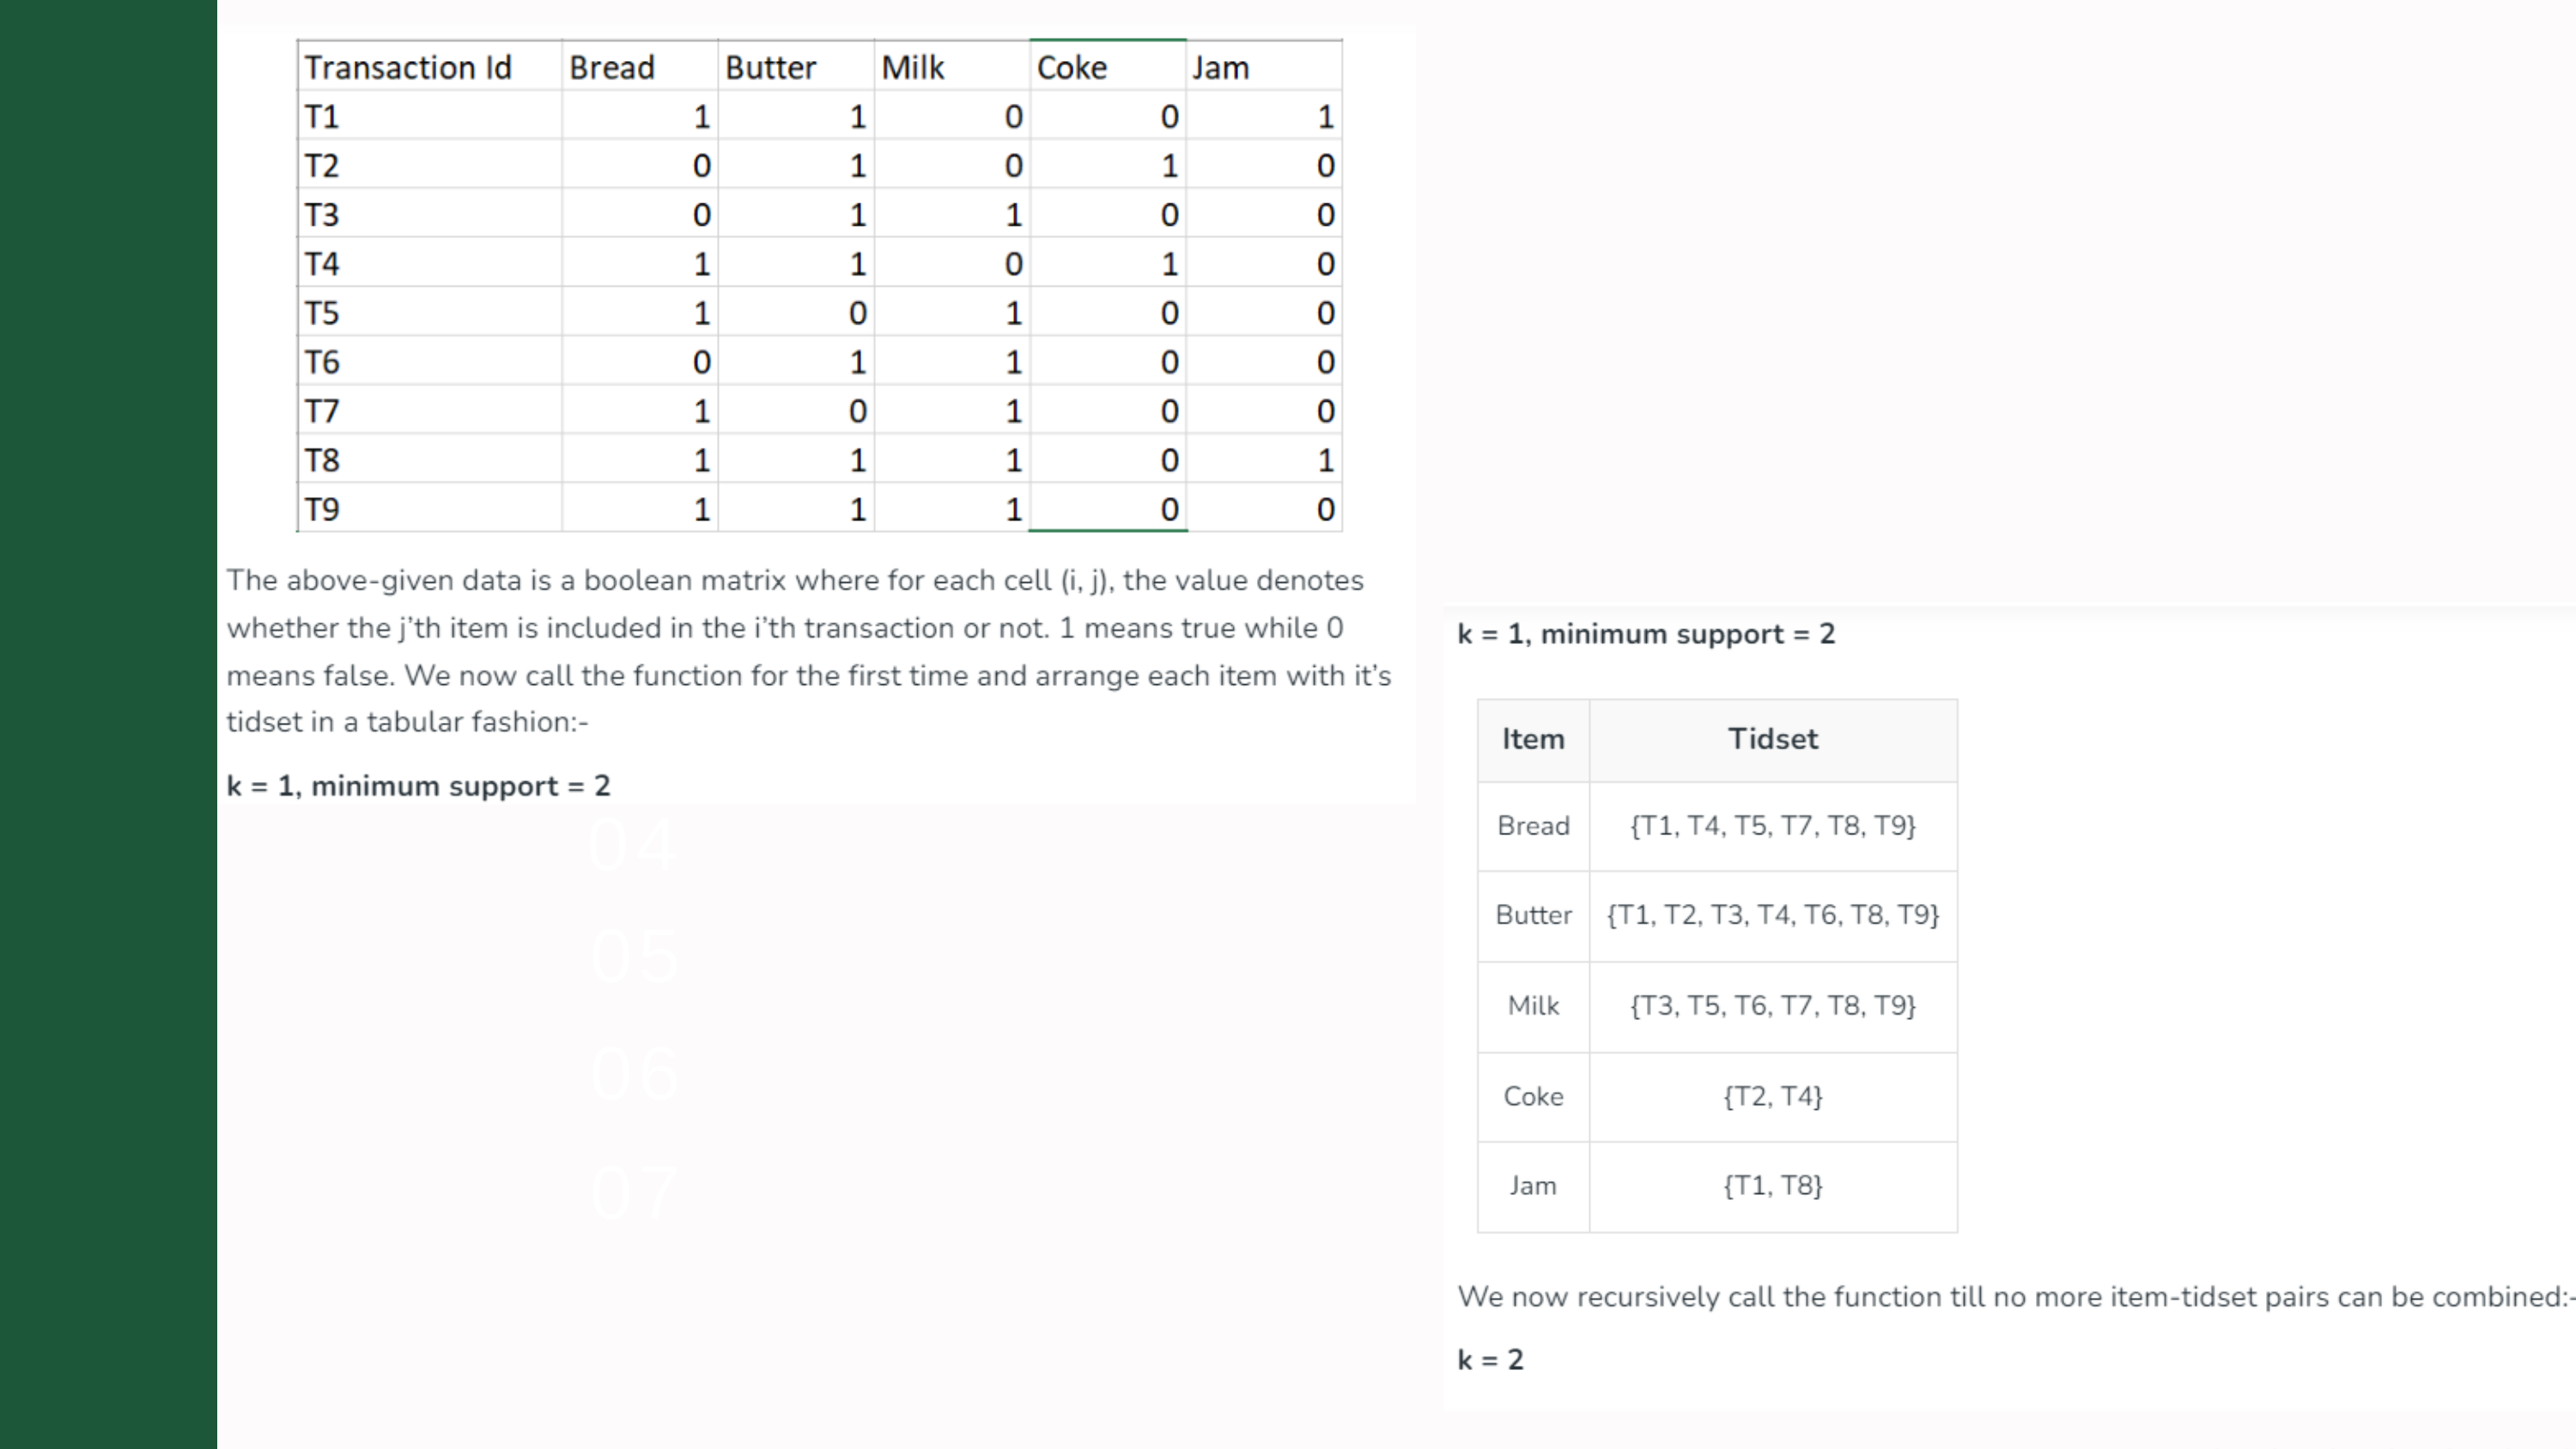

01
02

03
04
05
06
07